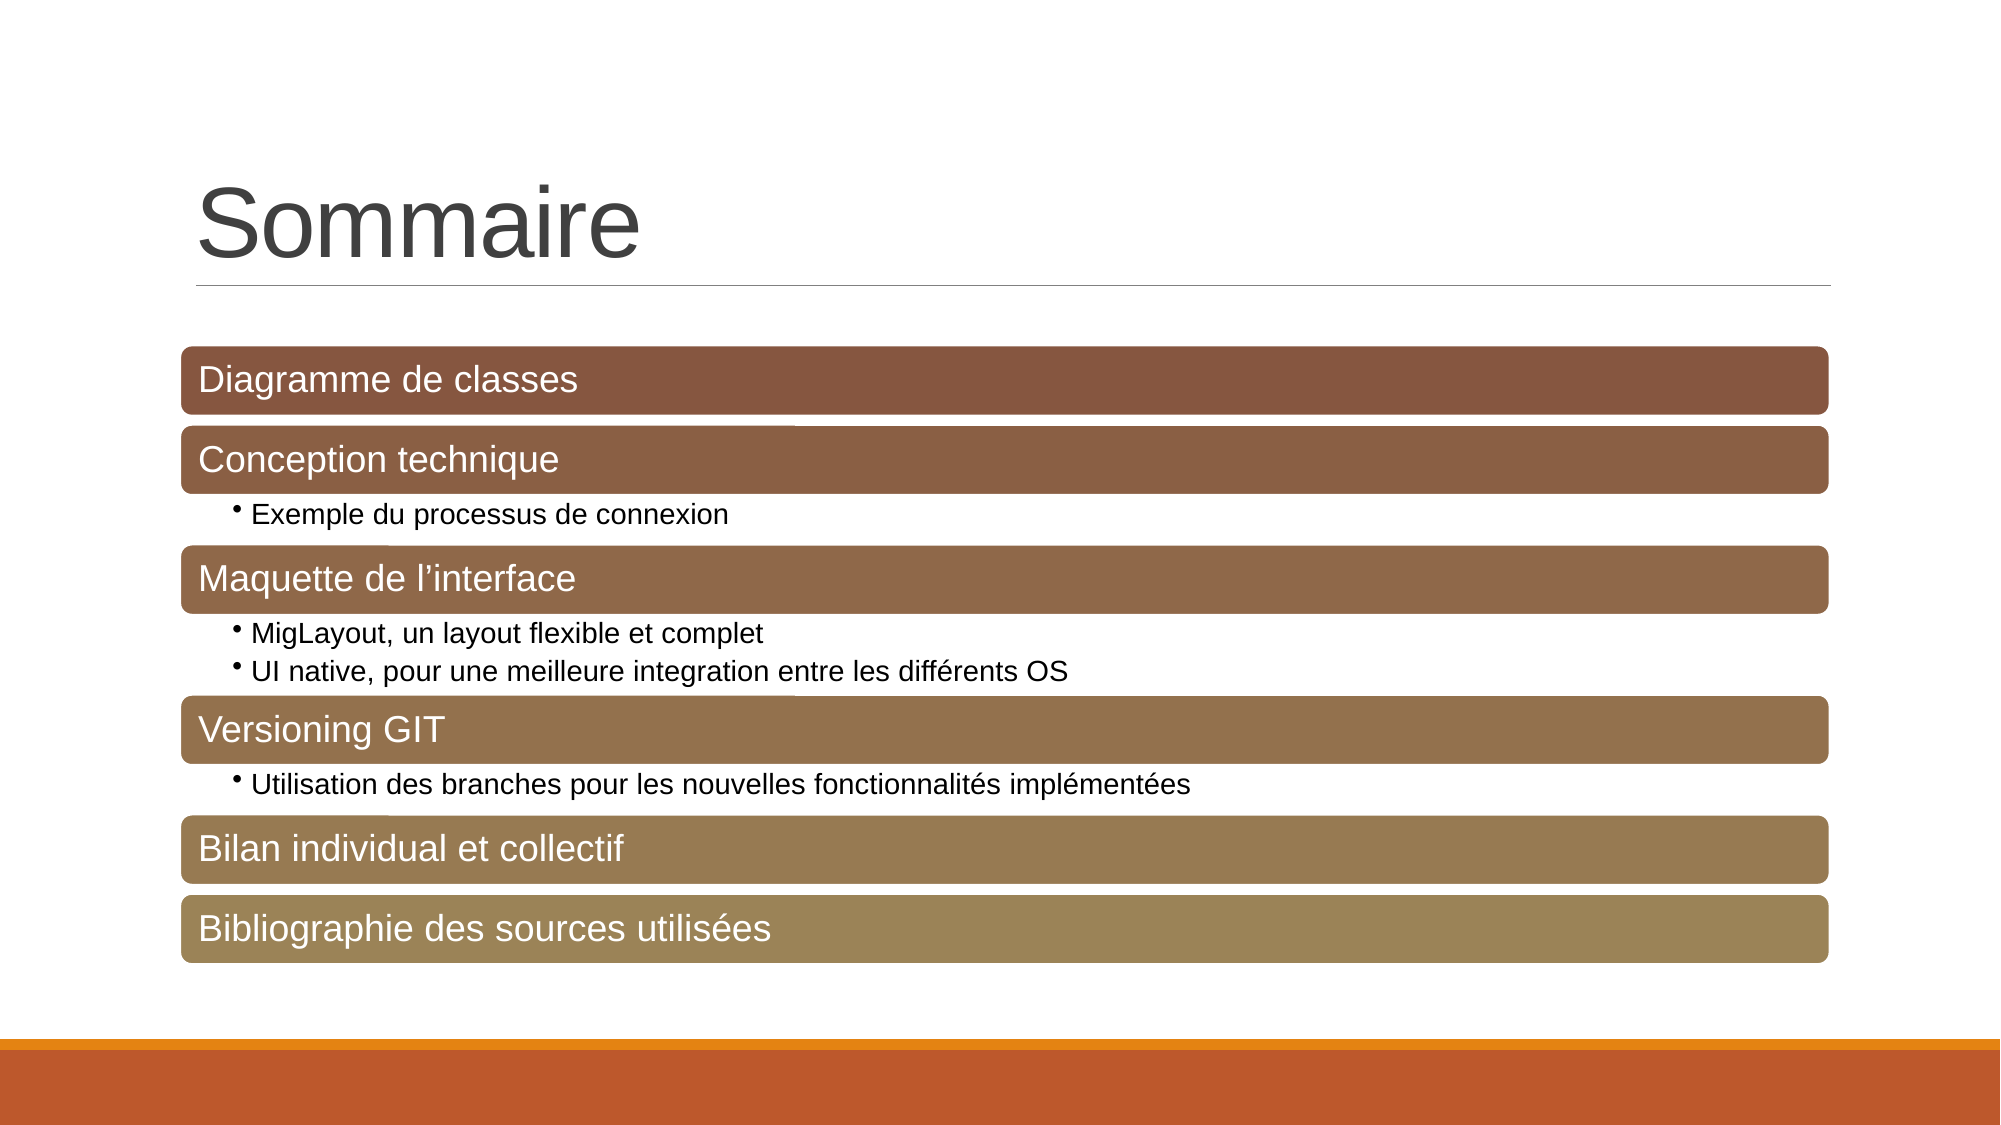

# Sommaire
Diagramme de classes
Conception technique
Exemple du processus de connexion
Maquette de l’interface
MigLayout, un layout flexible et complet
UI native, pour une meilleure integration entre les différents OS
Versioning GIT
Utilisation des branches pour les nouvelles fonctionnalités implémentées
Bilan individual et collectif
Bibliographie des sources utilisées